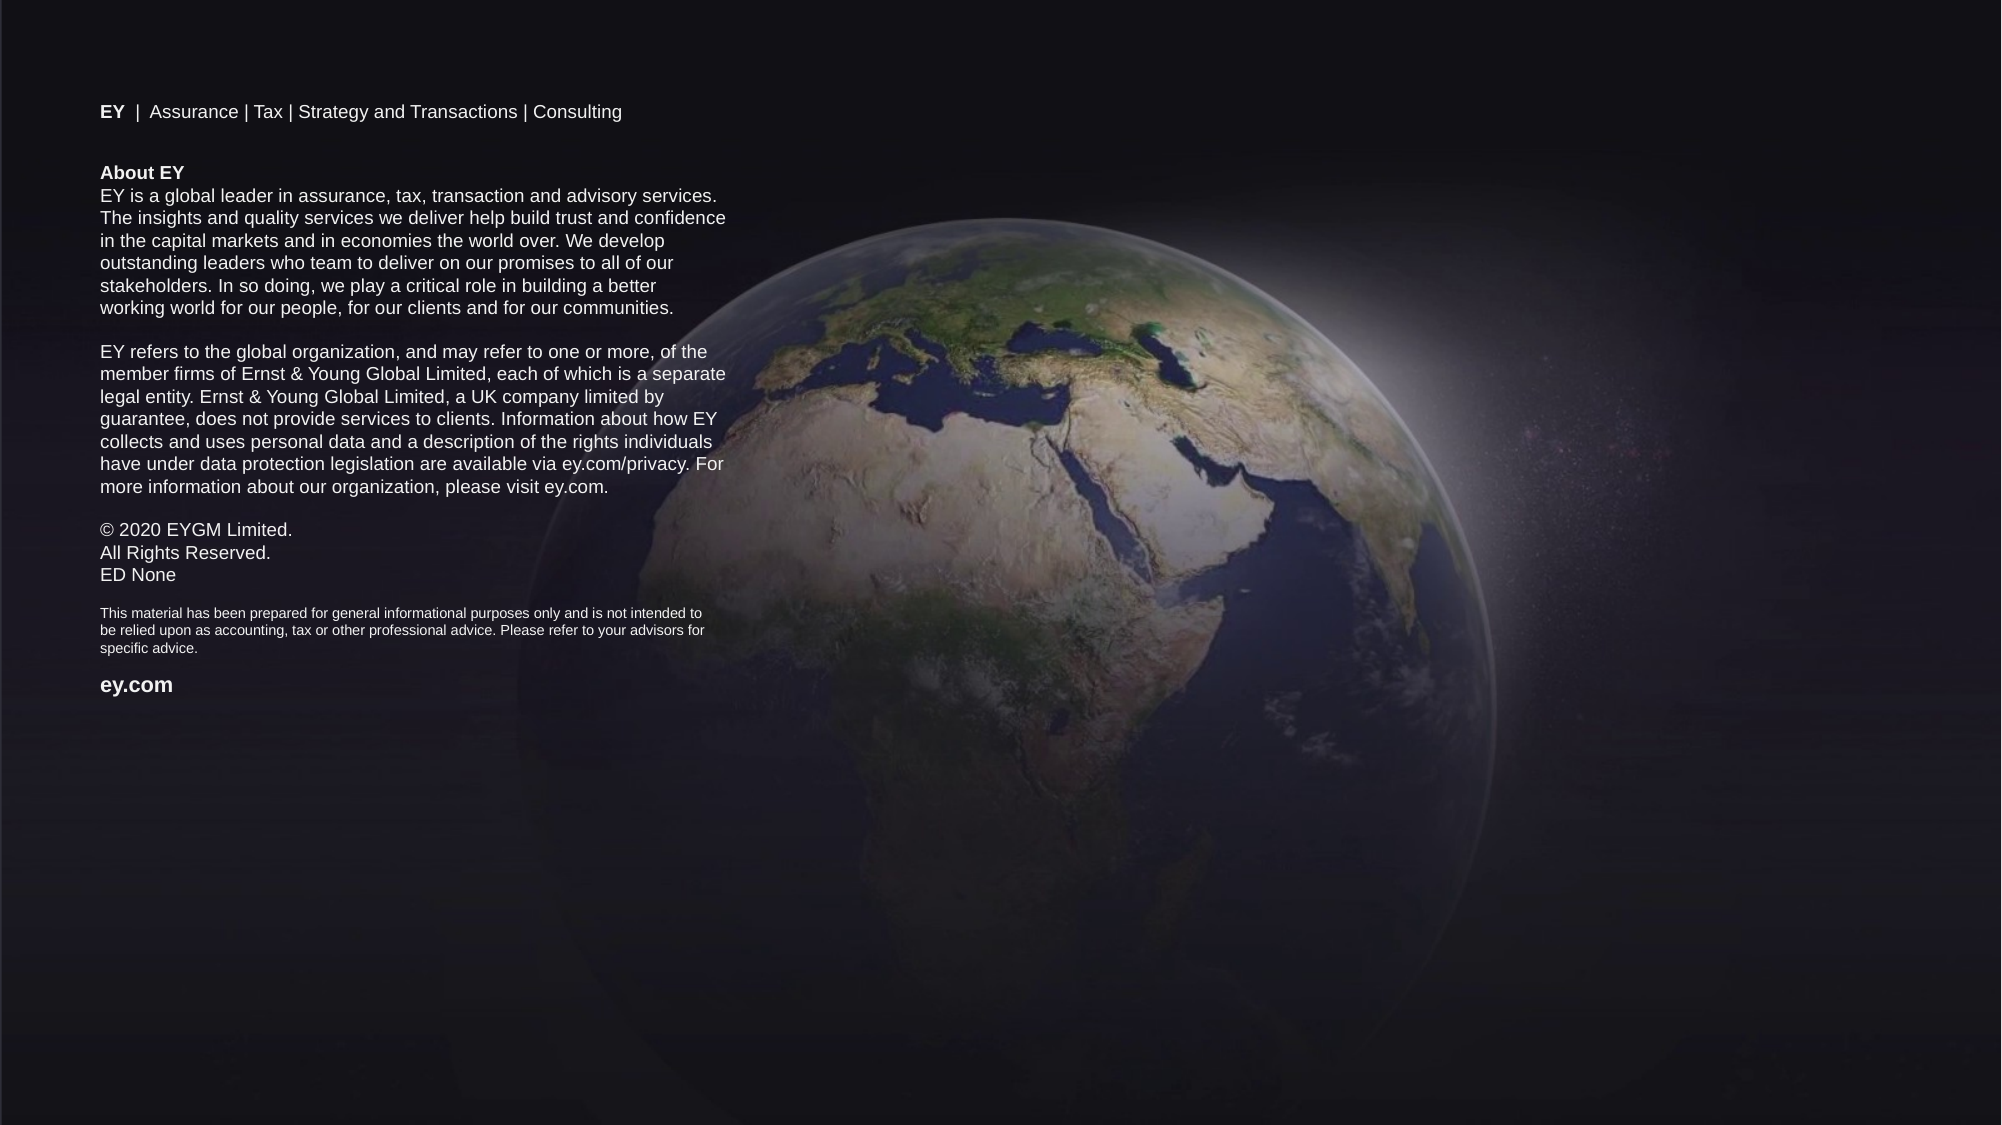

EY  |  Assurance | Tax | Strategy and Transactions | Consulting
About EY
EY is a global leader in assurance, tax, transaction and advisory services.
The insights and quality services we deliver help build trust and confidence
in the capital markets and in economies the world over. We develop
outstanding leaders who team to deliver on our promises to all of our
stakeholders. In so doing, we play a critical role in building a better
working world for our people, for our clients and for our communities.
EY refers to the global organization, and may refer to one or more, of the
member firms of Ernst & Young Global Limited, each of which is a separate
legal entity. Ernst & Young Global Limited, a UK company limited by
guarantee, does not provide services to clients. Information about how EY
collects and uses personal data and a description of the rights individuals
have under data protection legislation are available via ey.com/privacy. For
more information about our organization, please visit ey.com.
© 2020 EYGM Limited.
All Rights Reserved.
ED None
This material has been prepared for general informational purposes only and is not intended to
be relied upon as accounting, tax or other professional advice. Please refer to your advisors for
specific advice.
ey.com